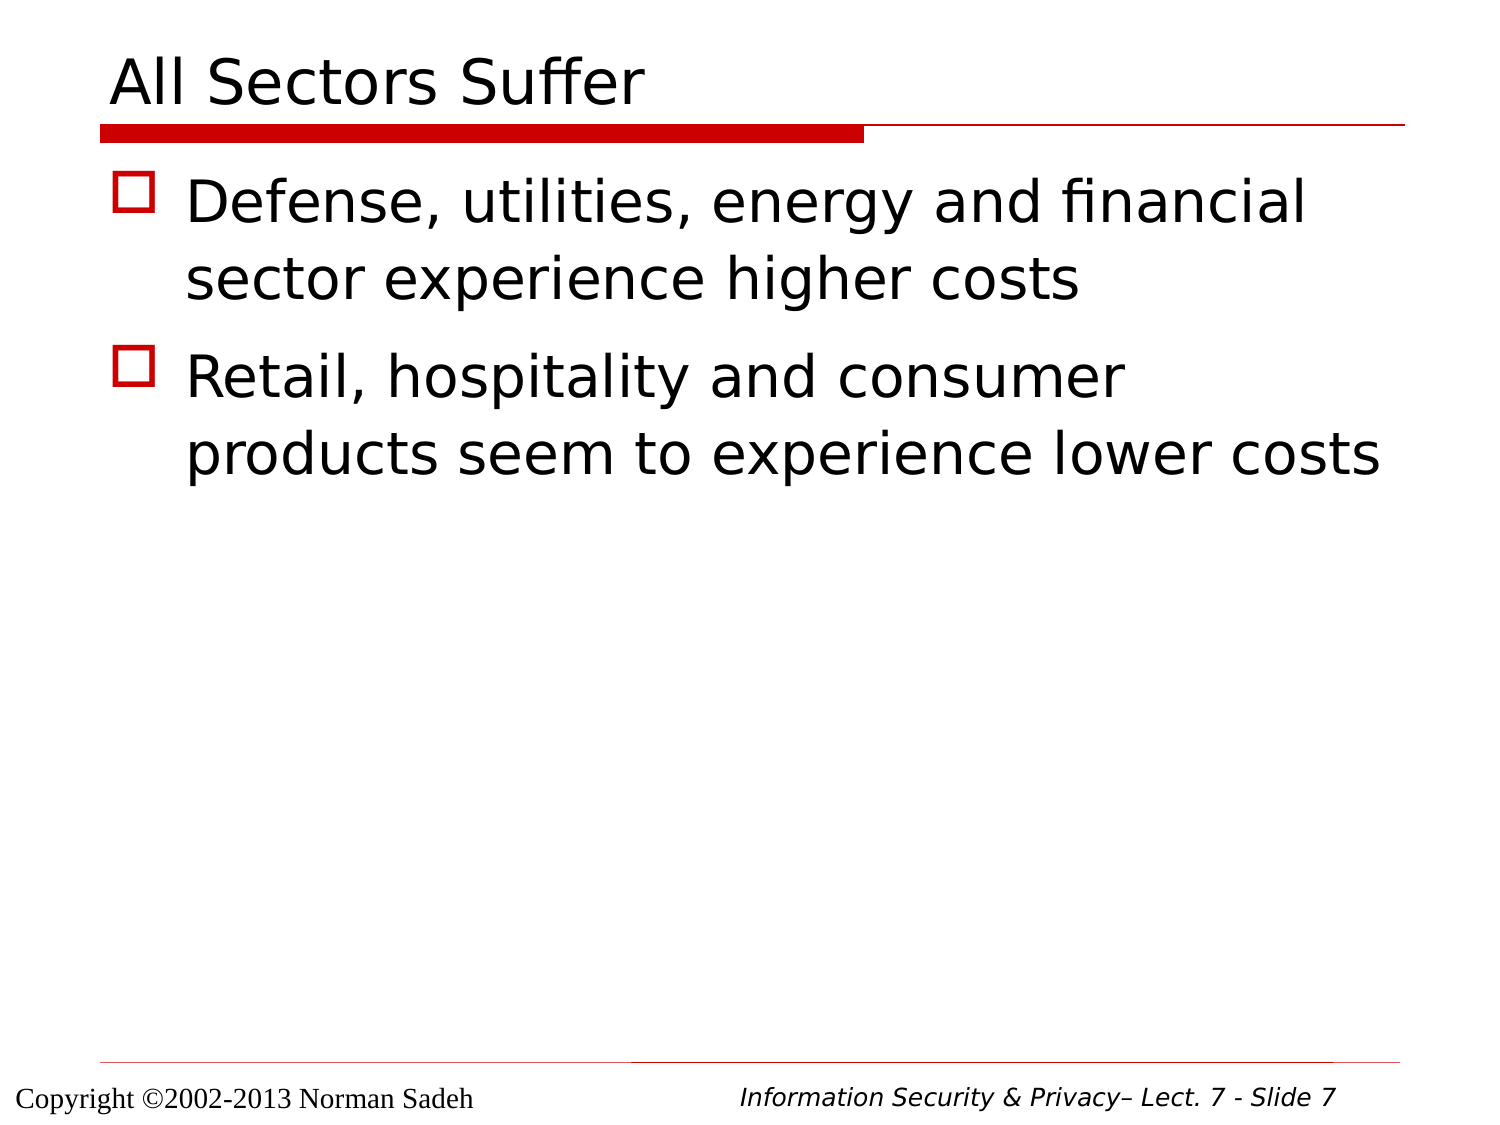

# All Sectors Suffer
Defense, utilities, energy and financial sector experience higher costs
Retail, hospitality and consumer products seem to experience lower costs